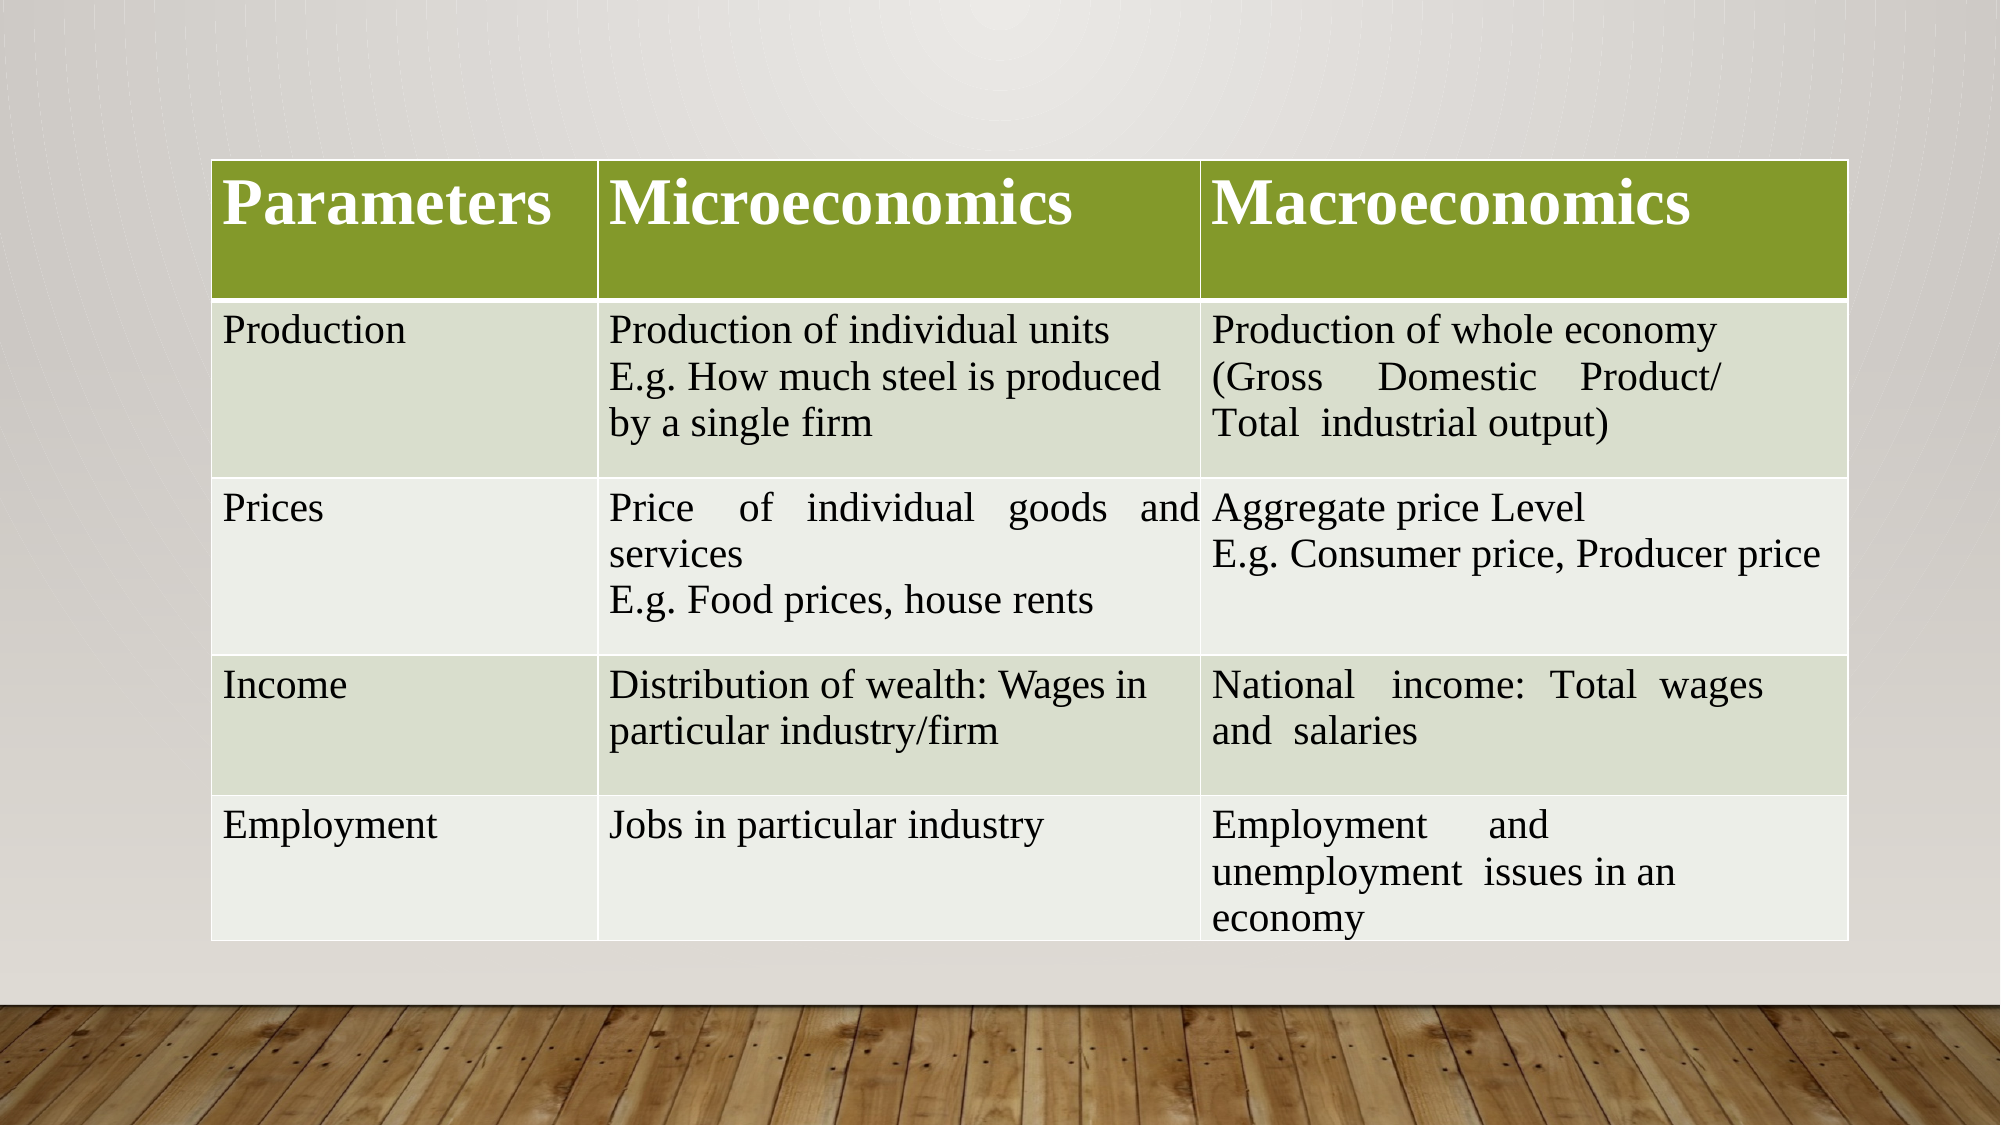

| Parameters | Microeconomics | Macroeconomics |
| --- | --- | --- |
| Production | Production of individual units E.g. How much steel is produced by a single firm | Production of whole economy (Gross Domestic Product/ Total industrial output) |
| Prices | Price of individual goods and services E.g. Food prices, house rents | Aggregate price Level E.g. Consumer price, Producer price |
| Income | Distribution of wealth: Wages in particular industry/firm | National income: Total wages and salaries |
| Employment | Jobs in particular industry | Employment and unemployment issues in an economy |